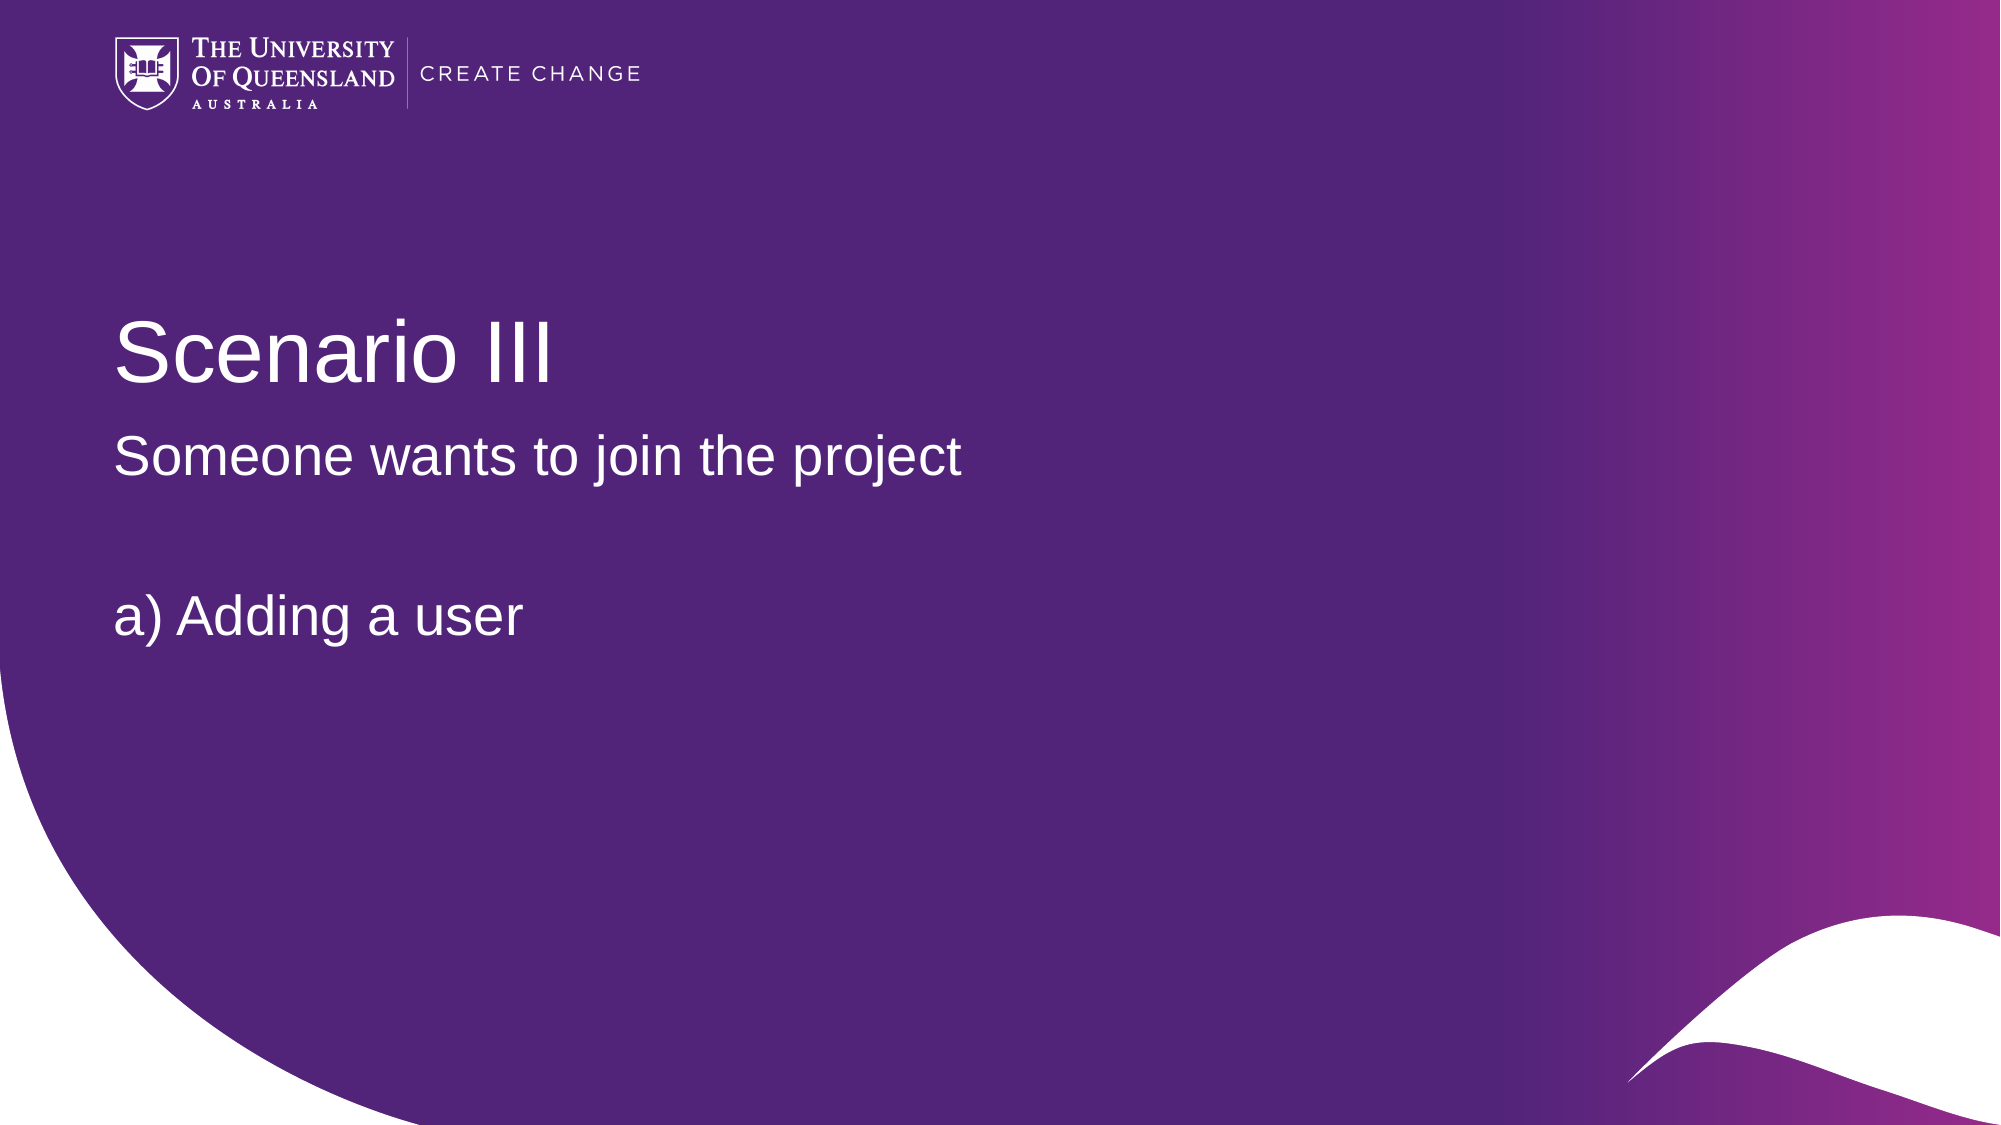

# Scenario III
Someone wants to join the project

a) Adding a user